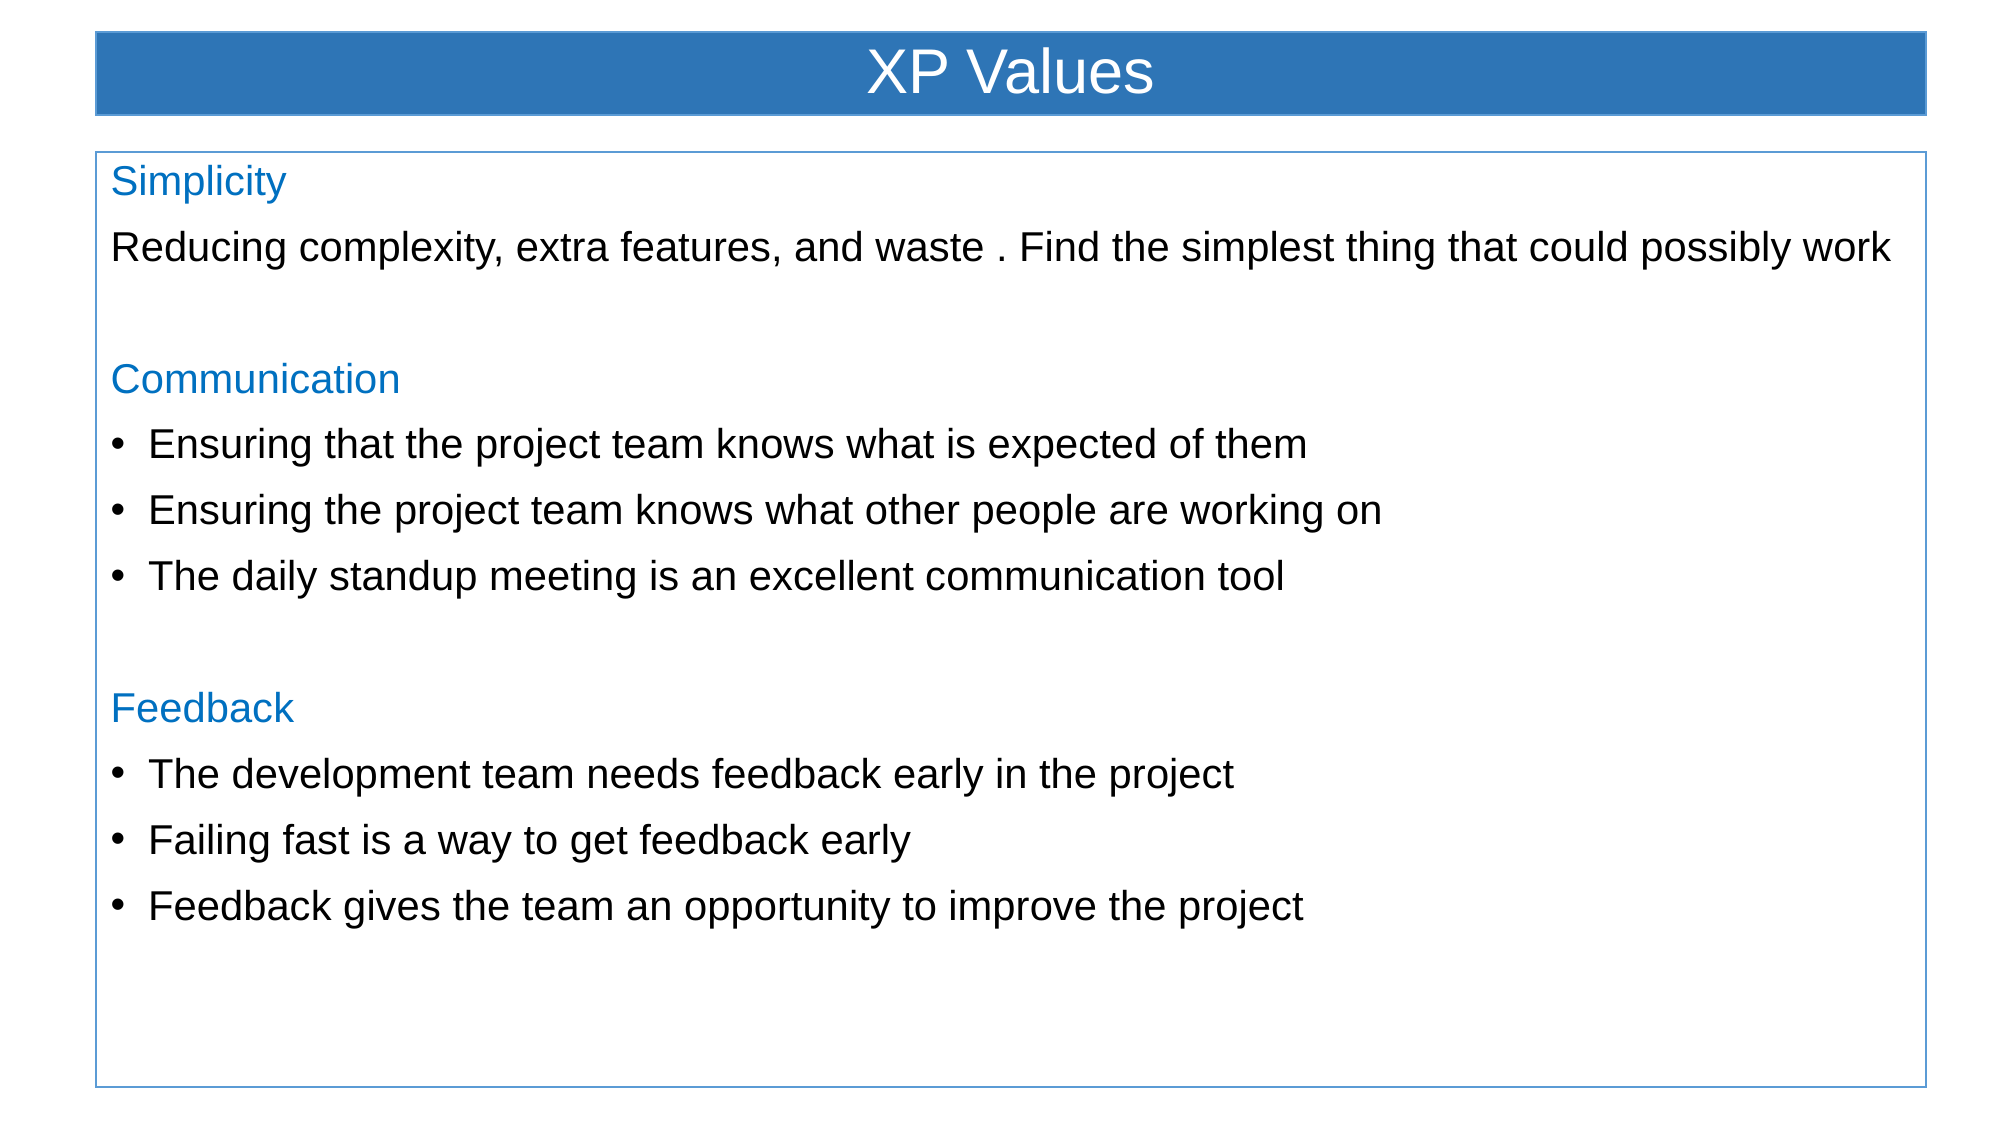

# XP Values
Simplicity
Reducing complexity, extra features, and waste . Find the simplest thing that could possibly work

Communication
Ensuring that the project team knows what is expected of them
Ensuring the project team knows what other people are working on
The daily standup meeting is an excellent communication tool

Feedback
The development team needs feedback early in the project
Failing fast is a way to get feedback early
Feedback gives the team an opportunity to improve the project